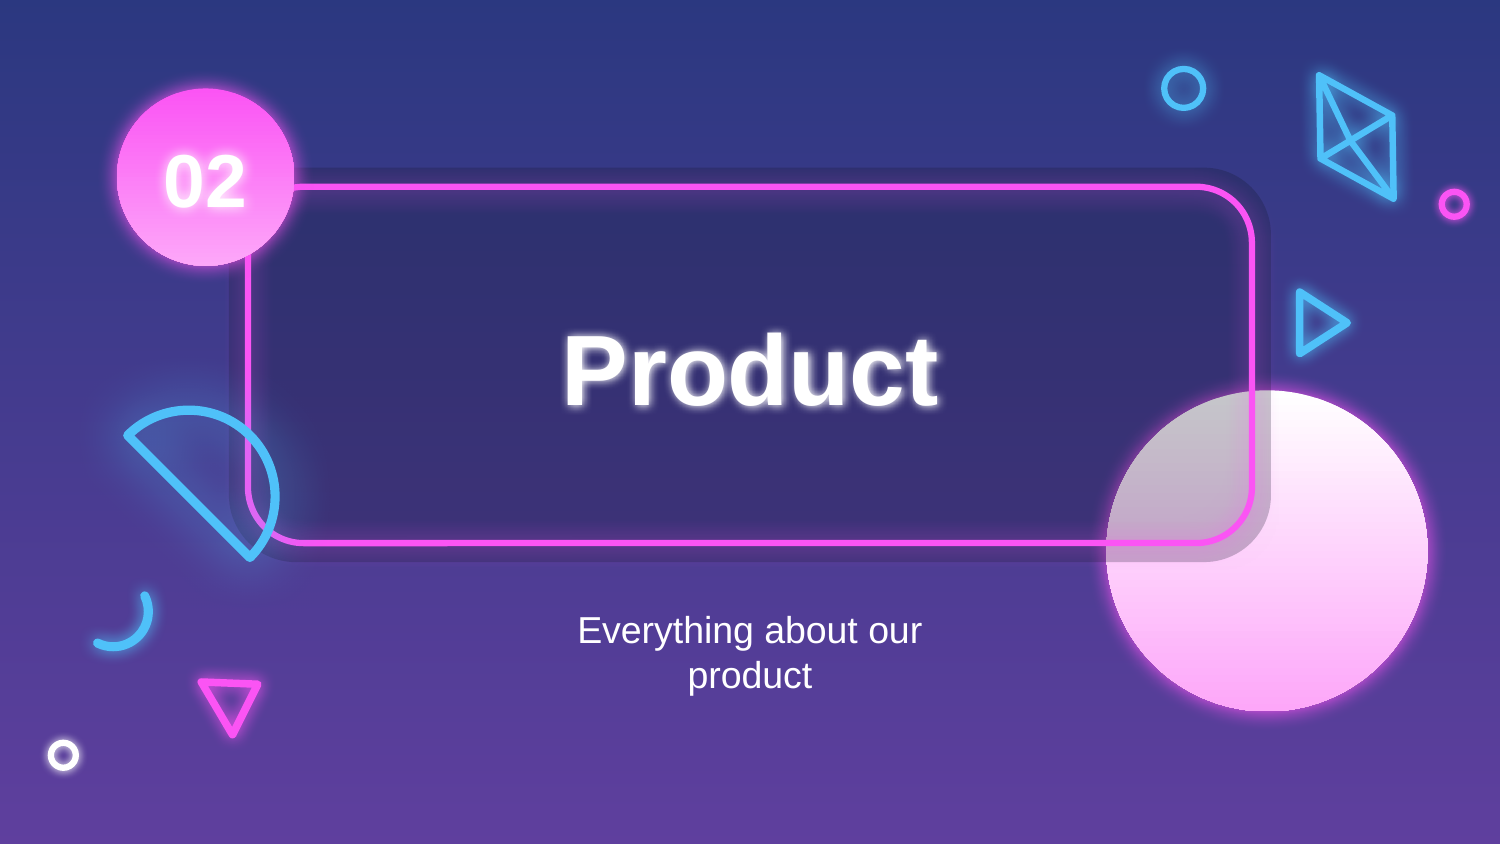

02

# Product

Everything about our product